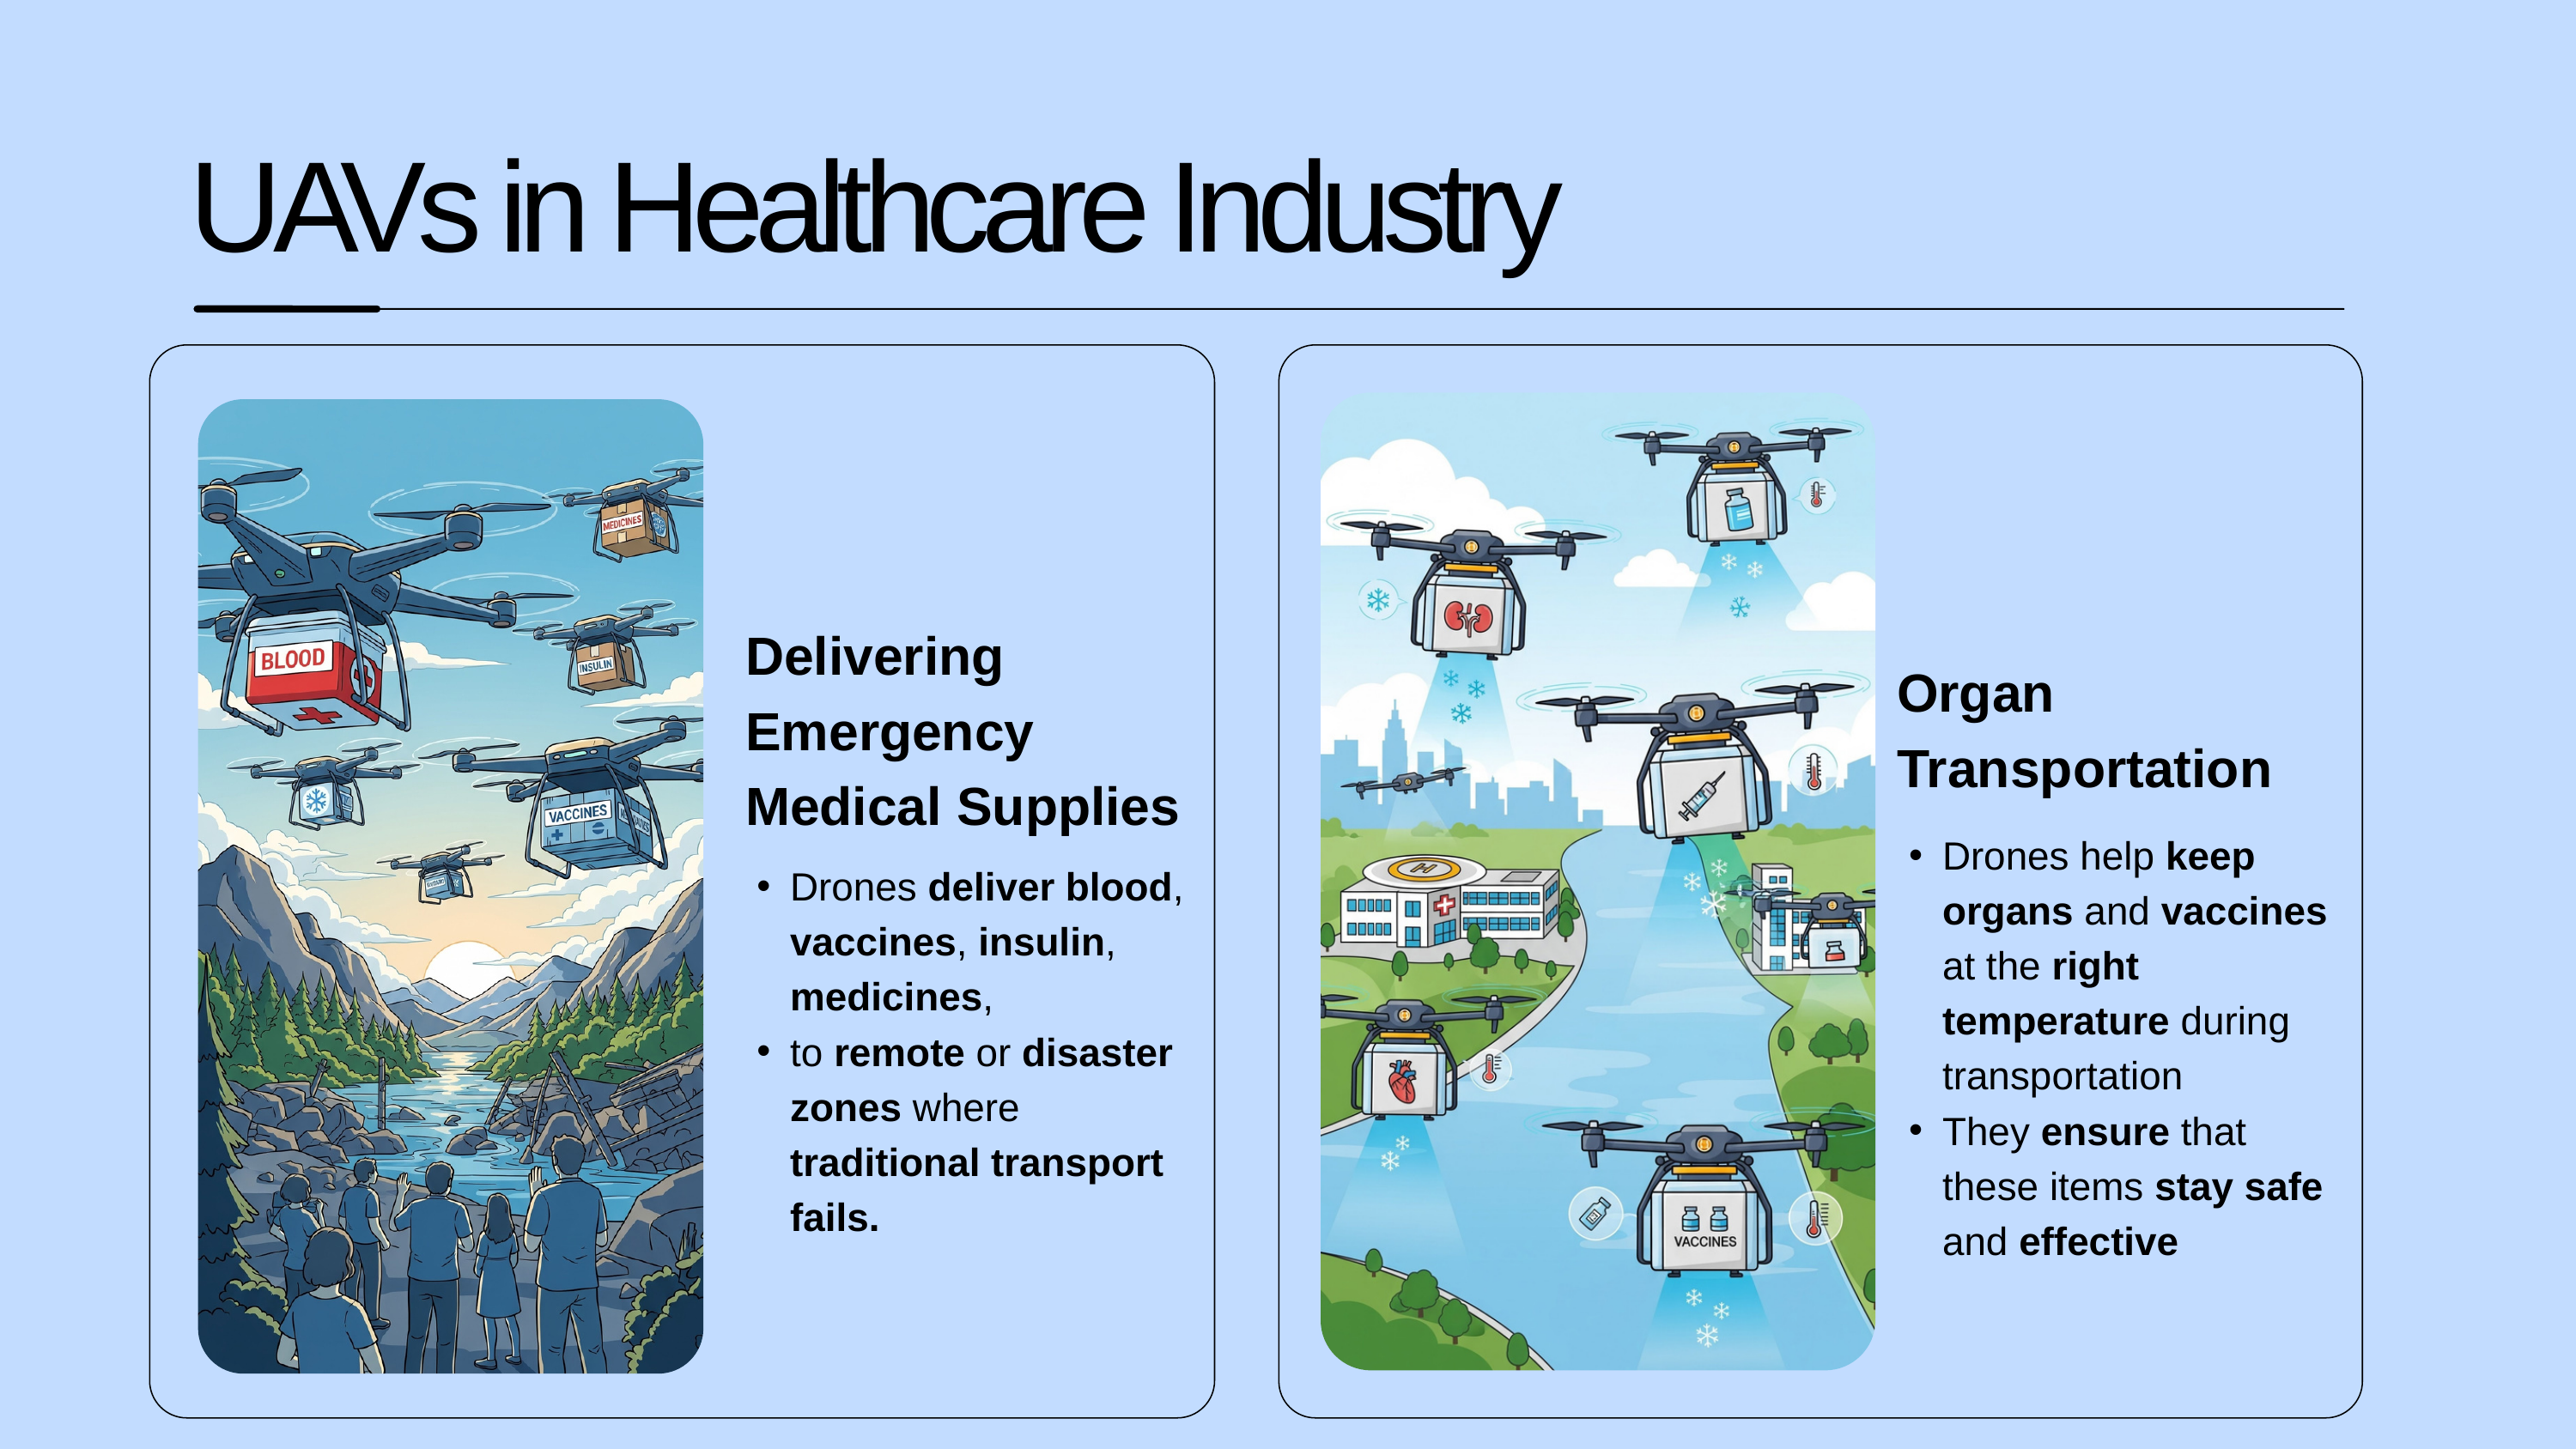

UAVs in Healthcare Industry

Delivering Emergency Medical Supplies
Drones deliver blood, vaccines, insulin, medicines,
to remote or disaster zones where traditional transport fails.

Organ Transportation
Drones help keep organs and vaccines at the right temperature during transportation
They ensure that these items stay safe and effective